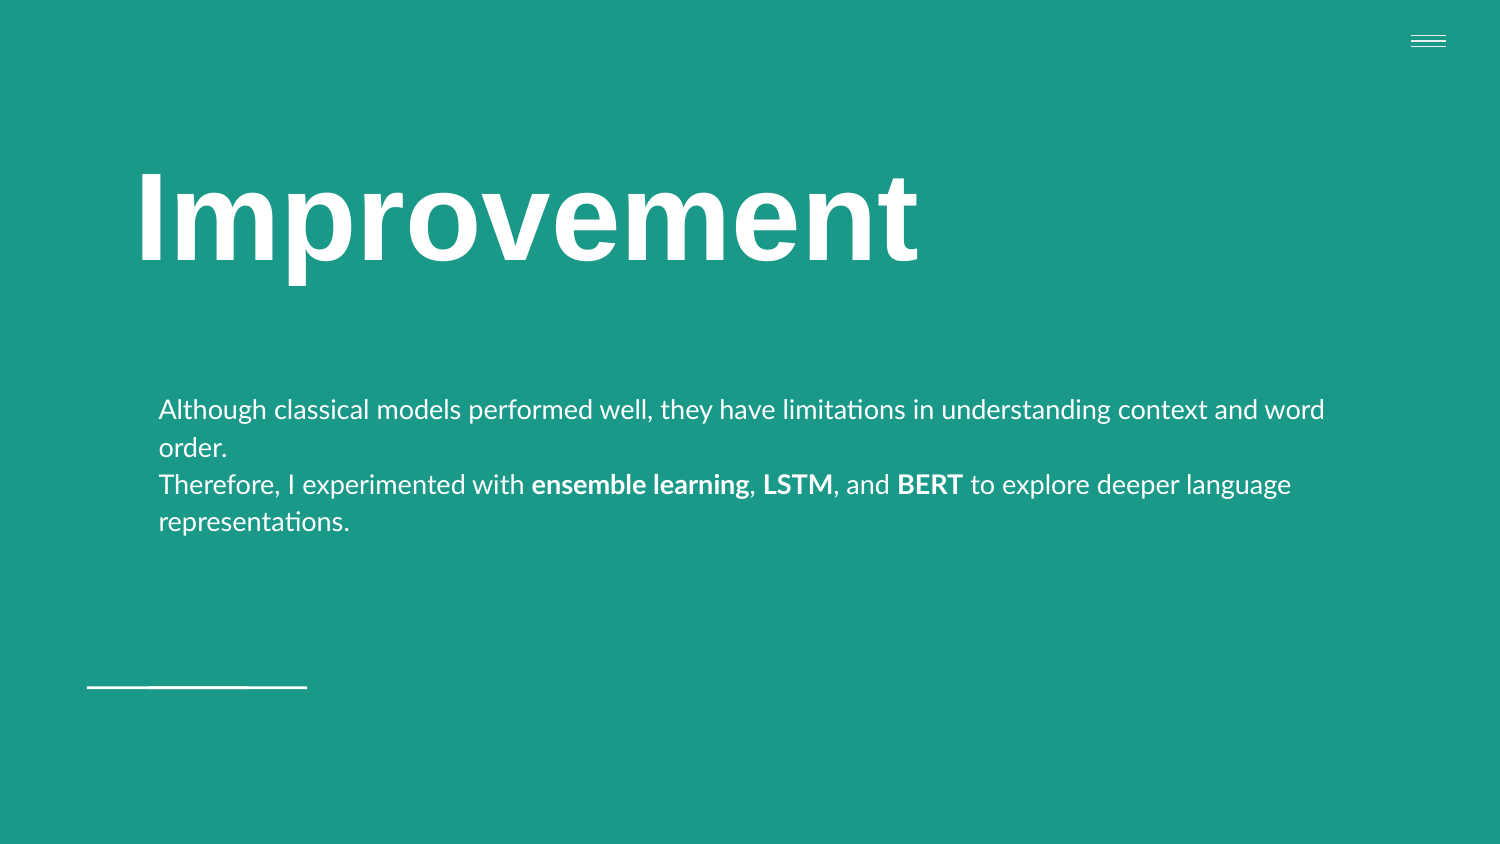

# Improvement
Although classical models performed well, they have limitations in understanding context and word order.
Therefore, I experimented with ensemble learning, LSTM, and BERT to explore deeper language representations.